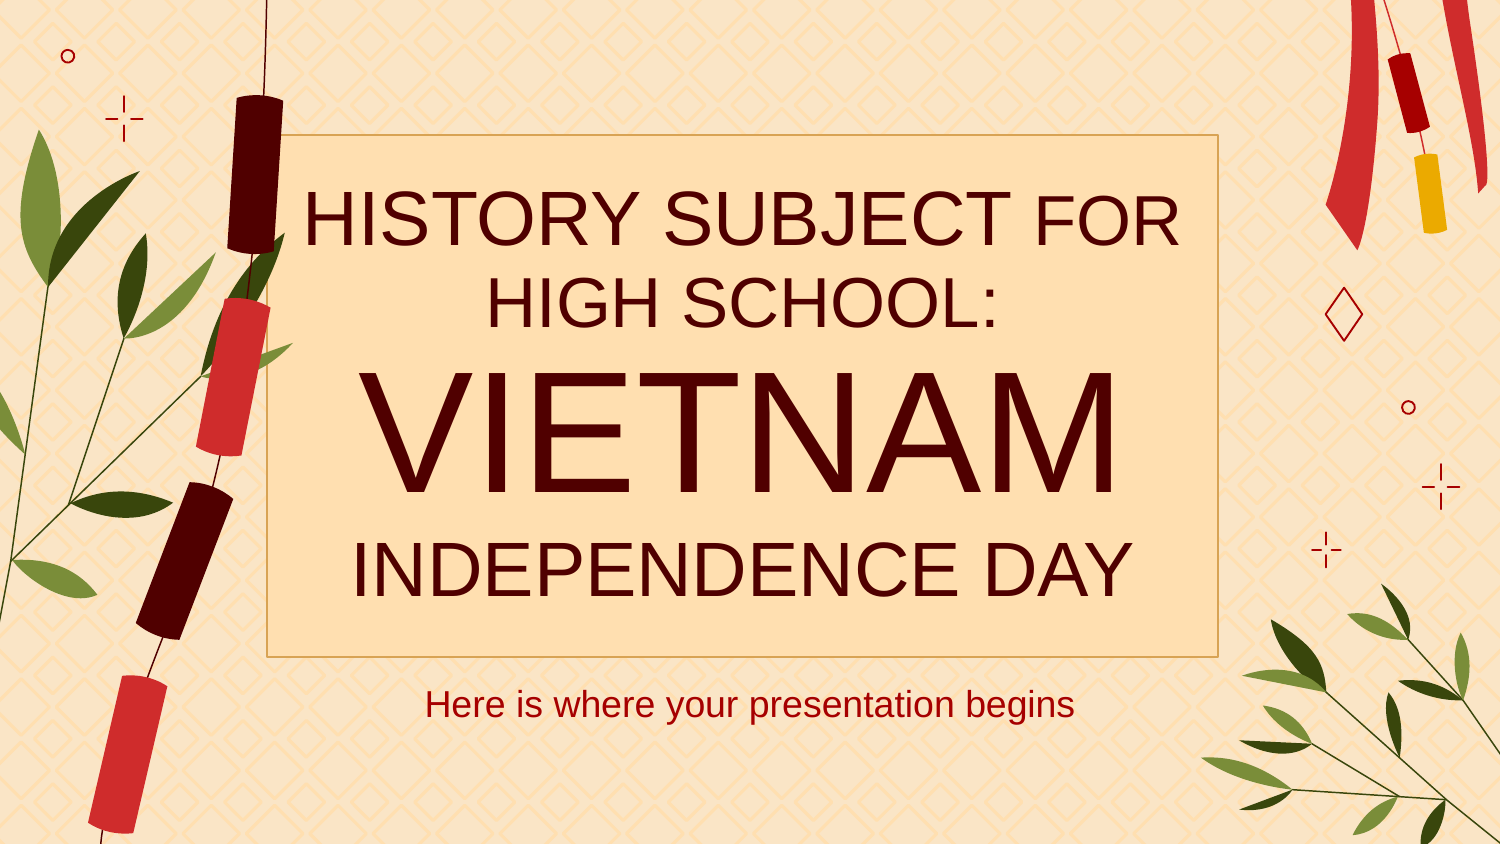

# HISTORY SUBJECT FOR HIGH SCHOOL: VIETNAM INDEPENDENCE DAY

Here is where your presentation begins